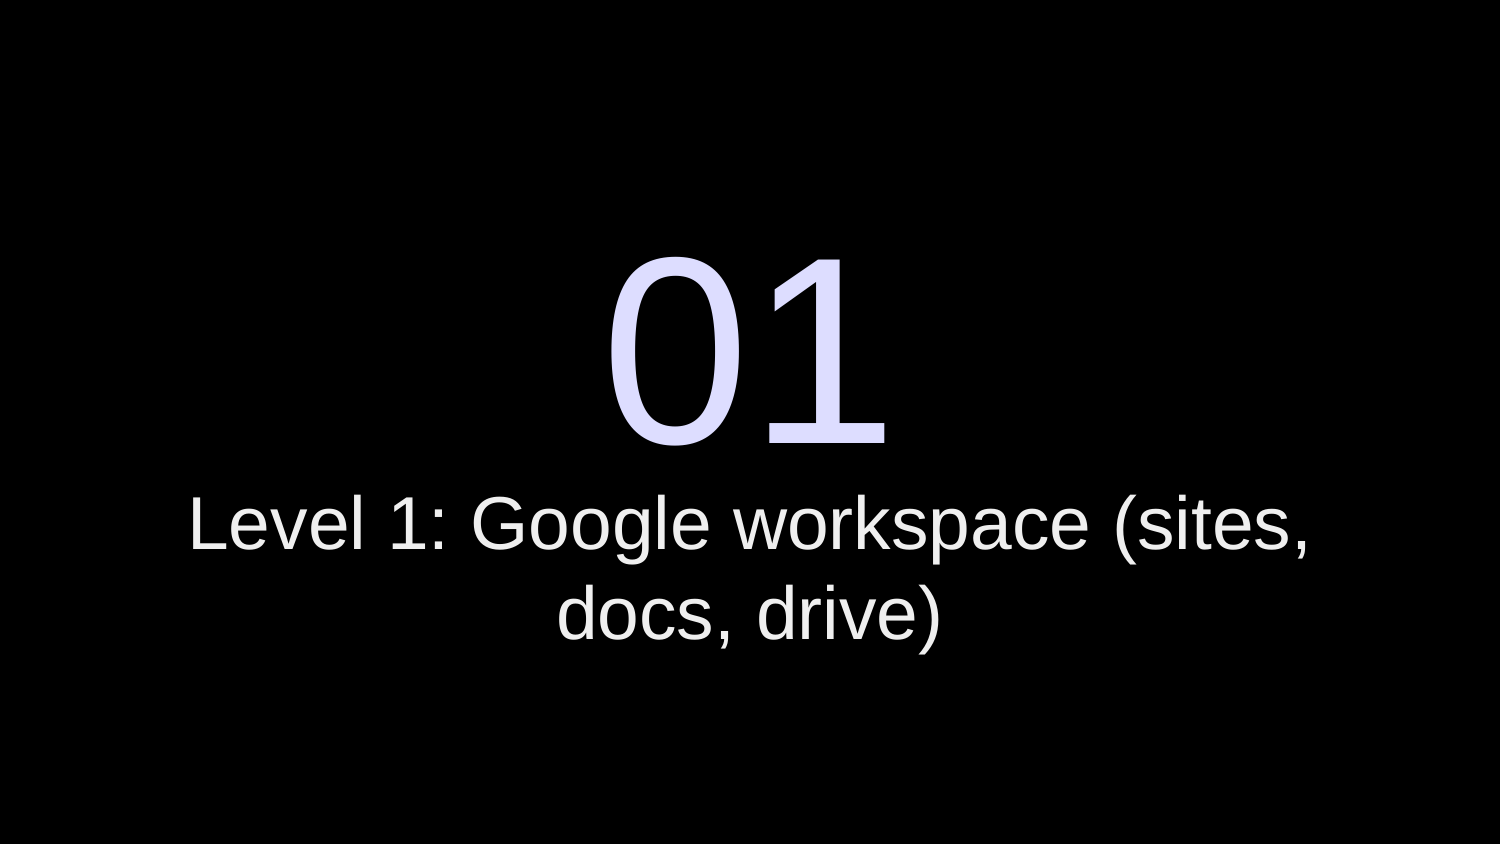

01
# Level 1: Google workspace (sites, docs, drive)